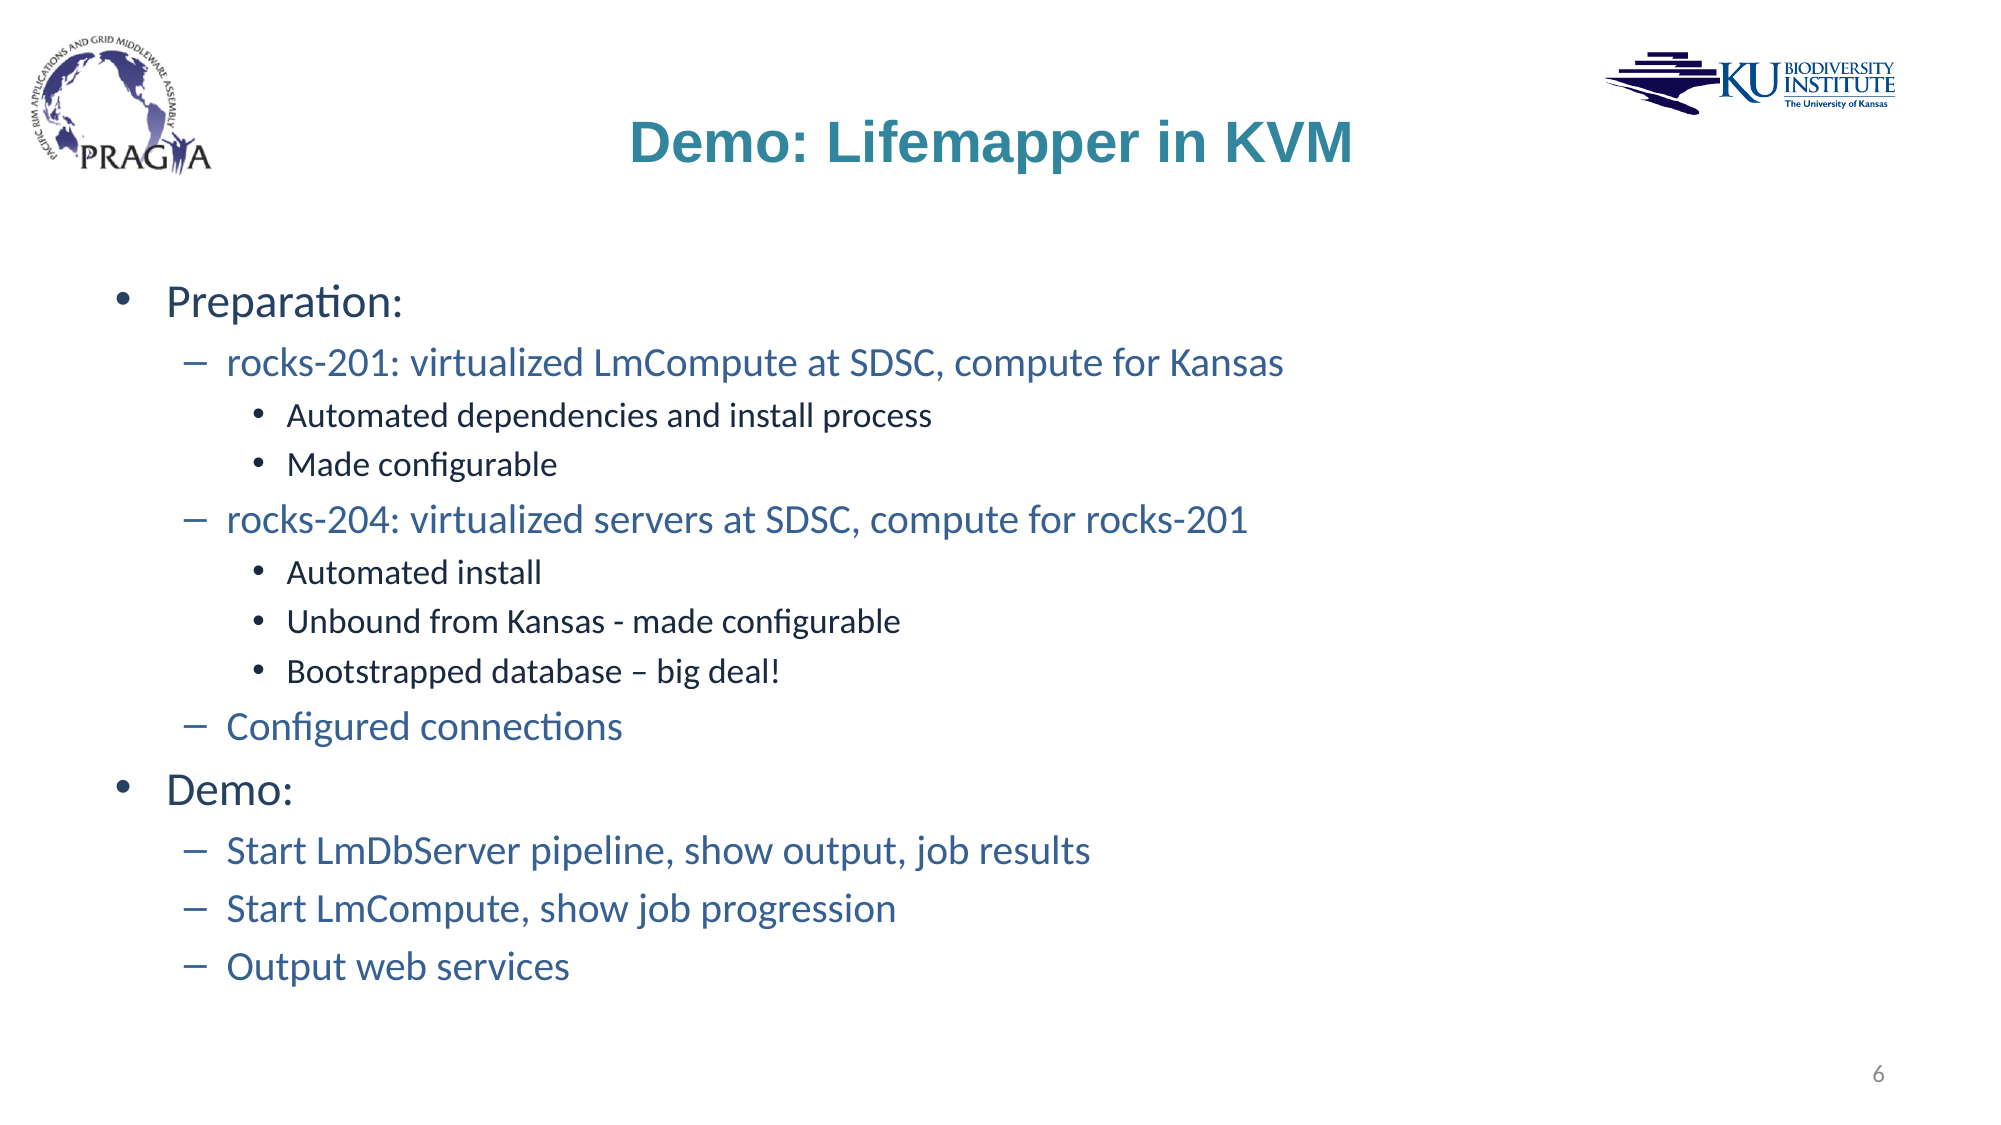

# Demo: Lifemapper in KVM
Preparation:
rocks-201: virtualized LmCompute at SDSC, compute for Kansas
Automated dependencies and install process
Made configurable
rocks-204: virtualized servers at SDSC, compute for rocks-201
Automated install
Unbound from Kansas - made configurable
Bootstrapped database – big deal!
Configured connections
Demo:
Start LmDbServer pipeline, show output, job results
Start LmCompute, show job progression
Output web services
6